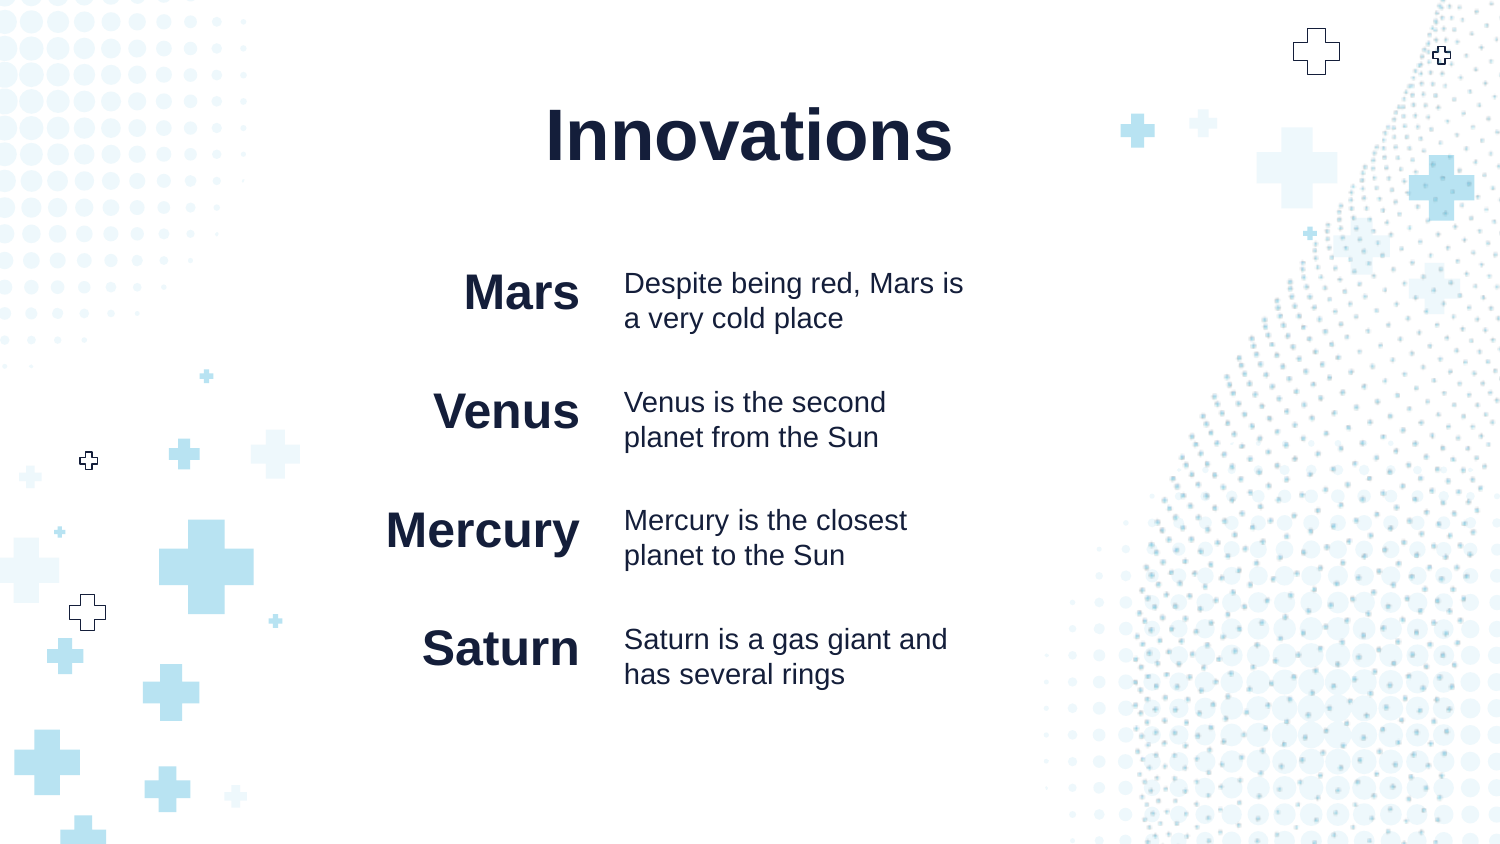

# Innovations

Despite being red, Mars is a very cold place
Mars
Venus is the second planet from the Sun

Venus
Mercury is the closest planet to the Sun
Mercury
Saturn is a gas giant and has several rings
Saturn